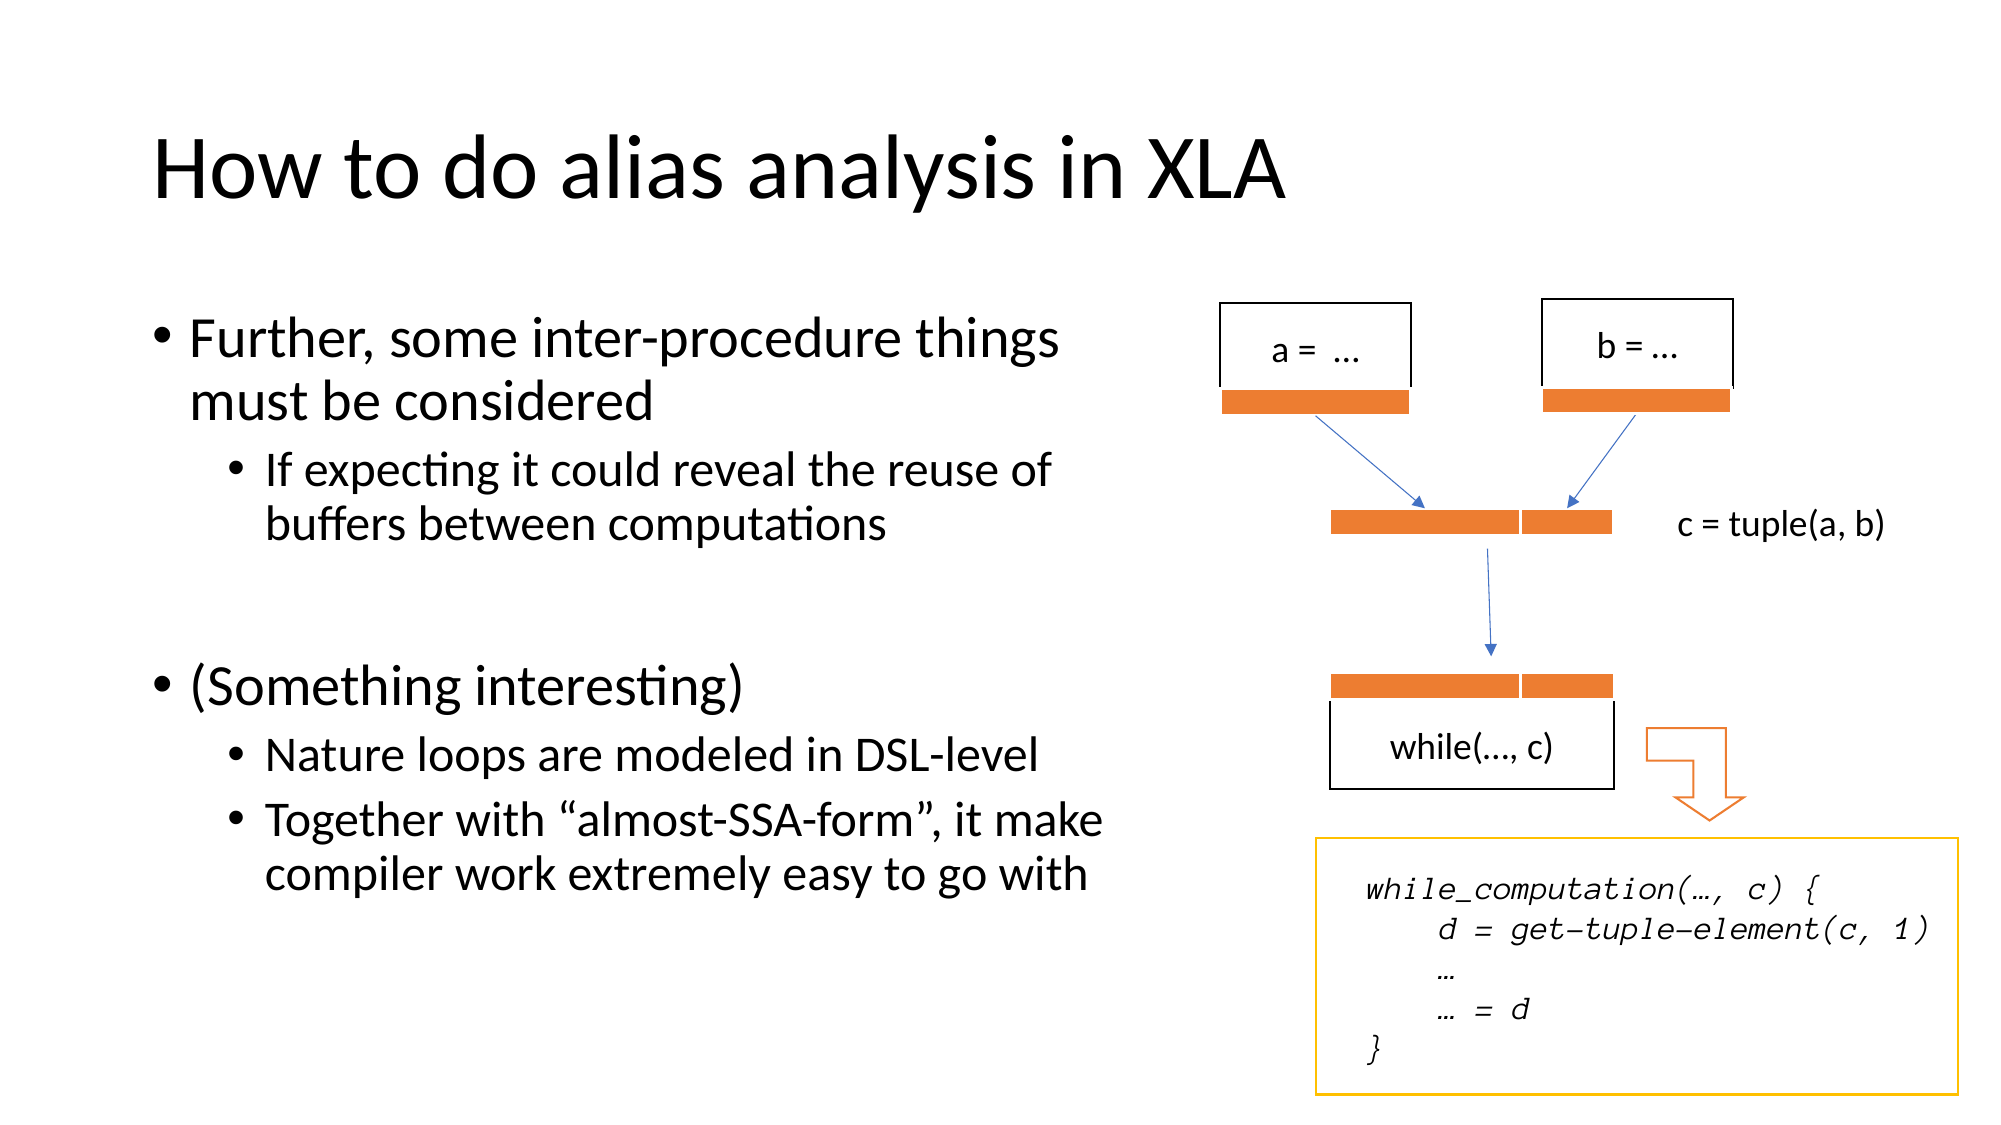

# How to do alias analysis in XLA
Further, some inter-procedure things must be considered
If expecting it could reveal the reuse of buffers between computations

(Something interesting)
Nature loops are modeled in DSL-level
Together with “almost-SSA-form”, it make compiler work extremely easy to go with
b = …
a =  …

c = tuple(a, b)

while(…, c)

  while_computation(…, c) {
      d = get-tuple-element(c, 1)
      …
      … = d
  }